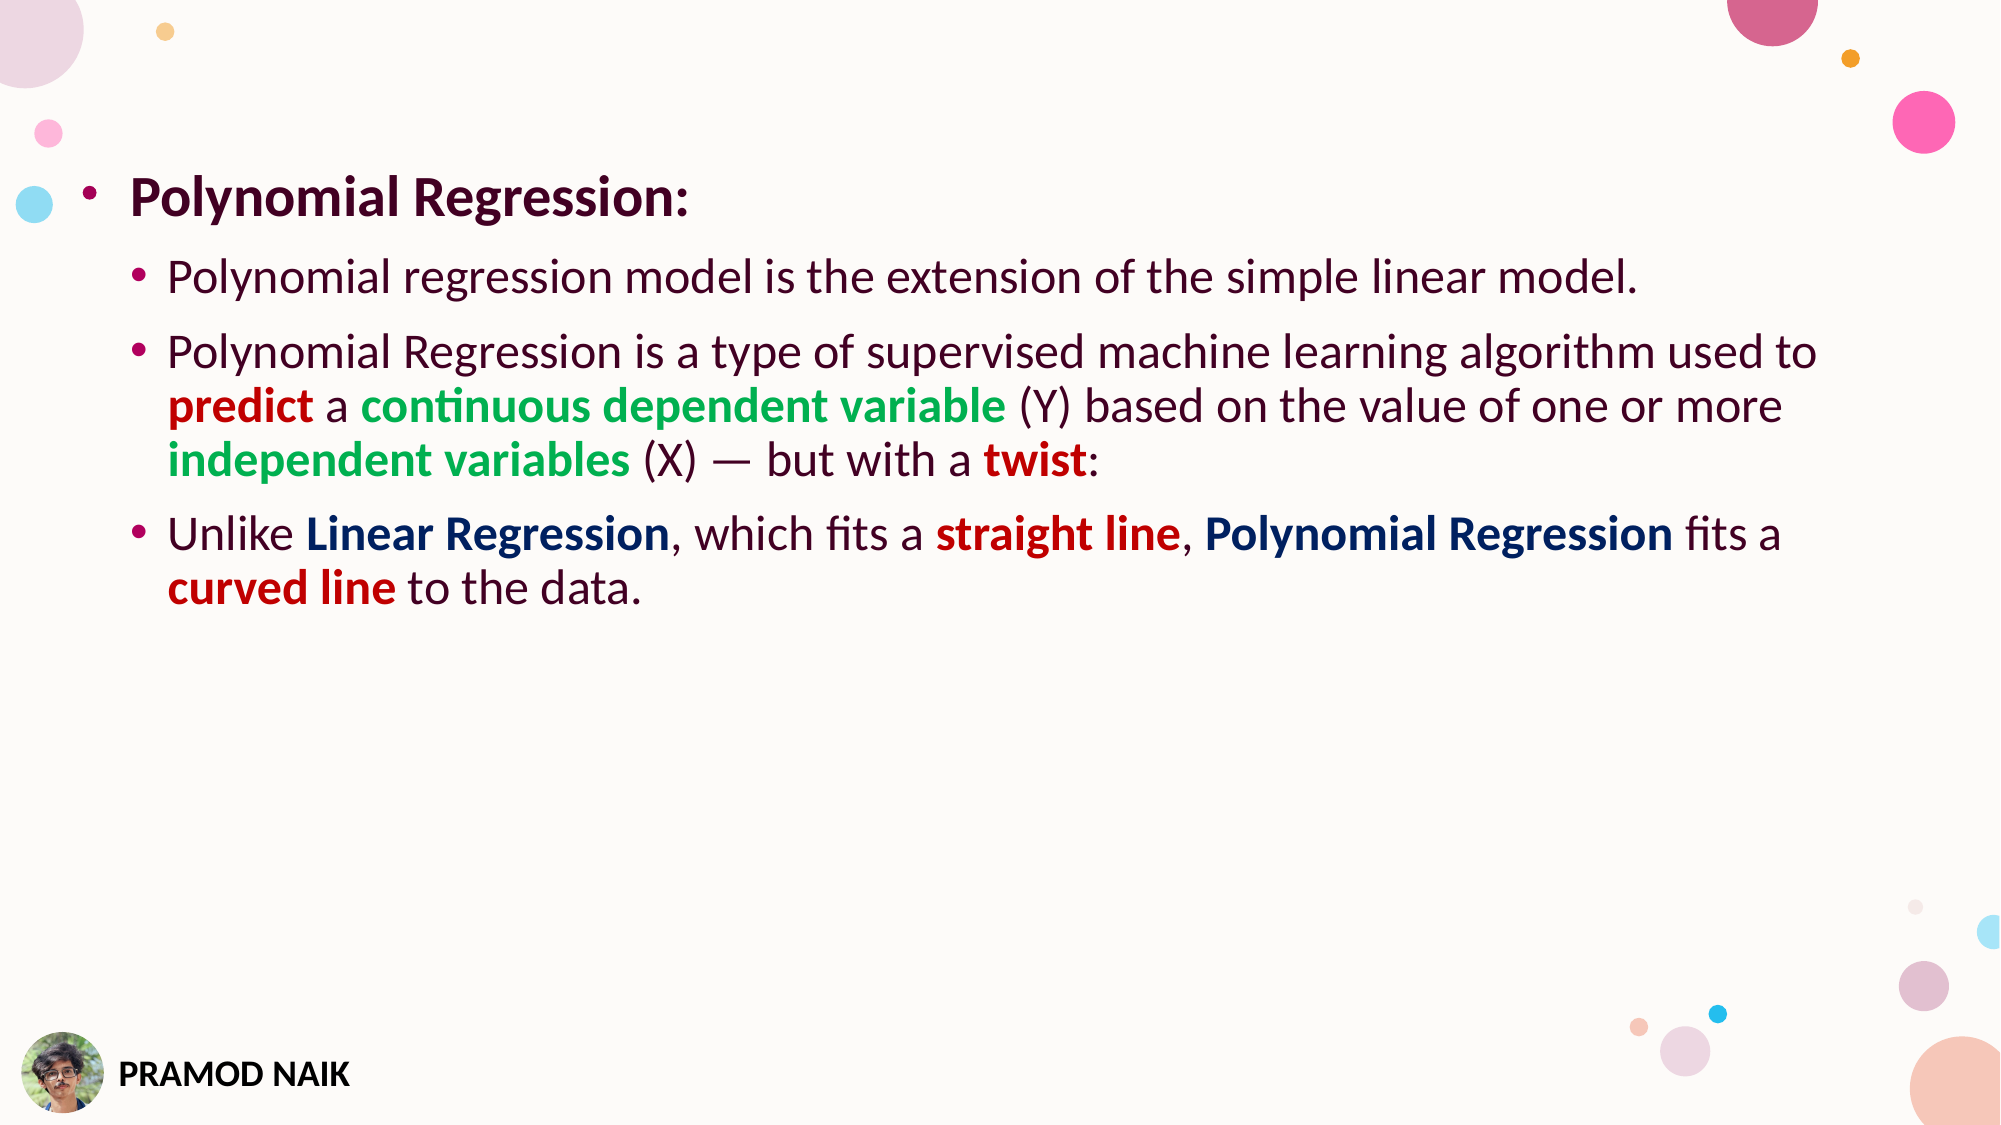

Polynomial Regression:
Polynomial regression model is the extension of the simple linear model.
Polynomial Regression is a type of supervised machine learning algorithm used to predict a continuous dependent variable (Y) based on the value of one or more independent variables (X) — but with a twist:
Unlike Linear Regression, which fits a straight line, Polynomial Regression fits a curved line to the data.